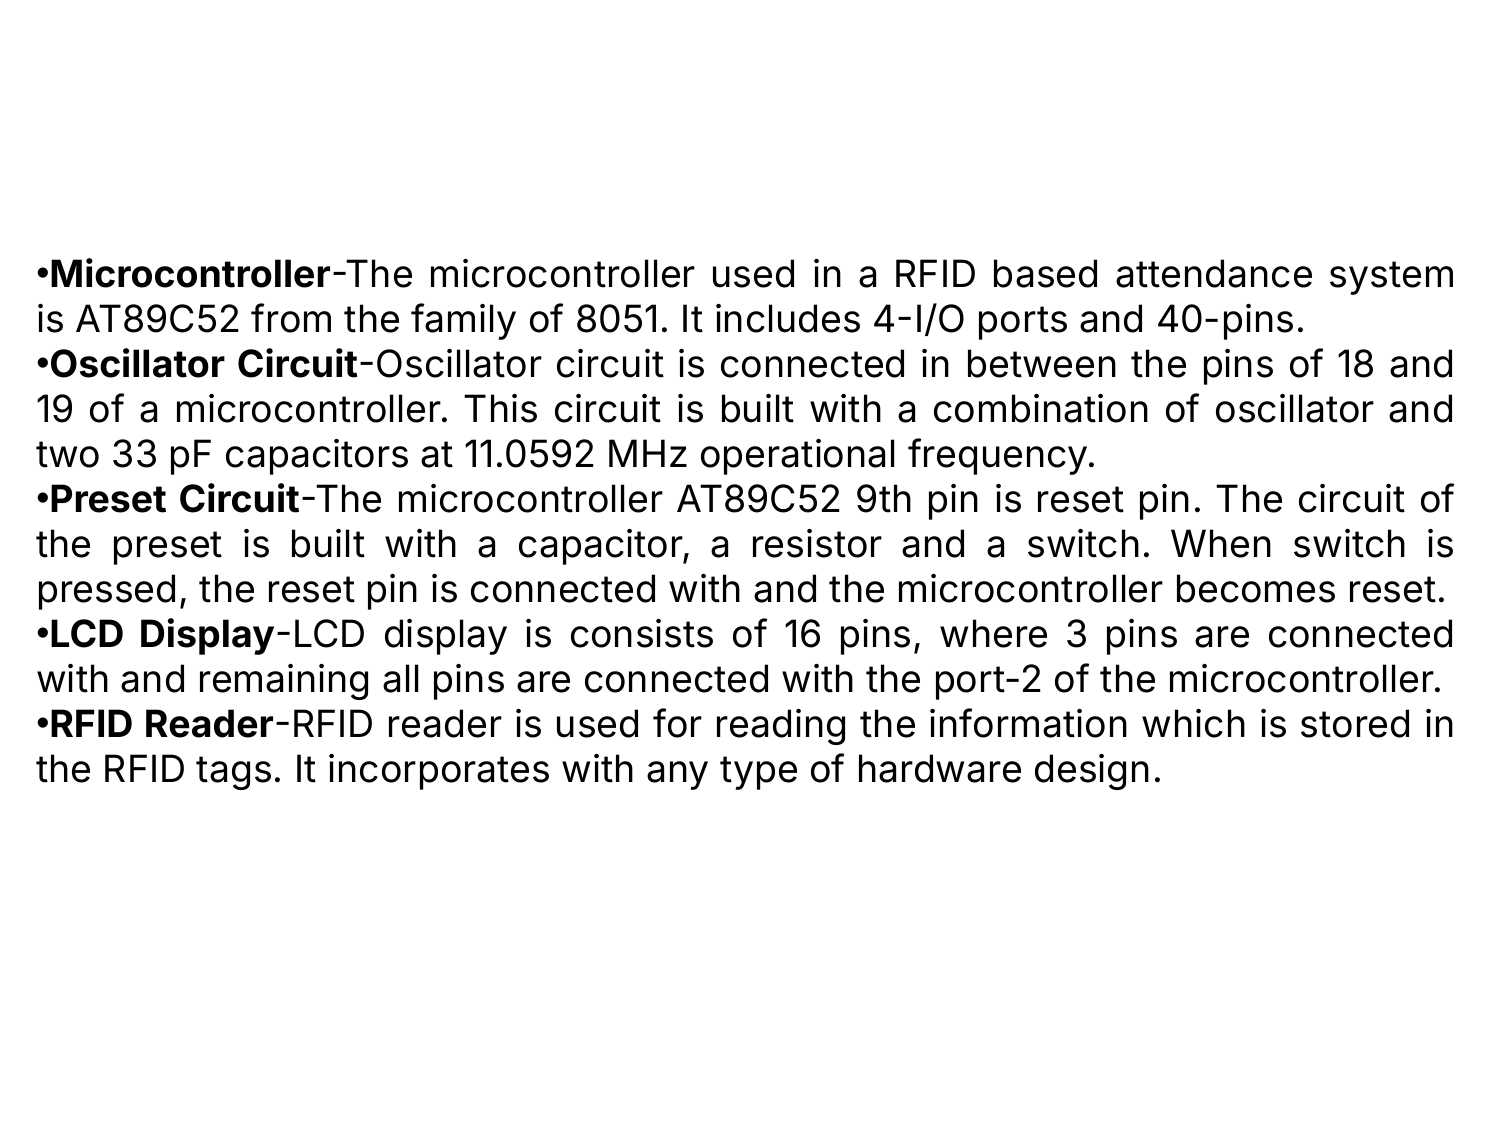

#
Microcontroller-The microcontroller used in a RFID based attendance system is AT89C52 from the family of 8051. It includes 4-I/O ports and 40-pins.
Oscillator Circuit-Oscillator circuit is connected in between the pins of 18 and 19 of a microcontroller. This circuit is built with a combination of oscillator and two 33 pF capacitors at 11.0592 MHz operational frequency.
Preset Circuit-The microcontroller AT89C52 9th pin is reset pin. The circuit of the preset is built with a capacitor, a resistor and a switch. When switch is pressed, the reset pin is connected with and the microcontroller becomes reset.
LCD Display-LCD display is consists of 16 pins, where 3 pins are connected with and remaining all pins are connected with the port-2 of the microcontroller.
RFID Reader-RFID reader is used for reading the information which is stored in the RFID tags. It incorporates with any type of hardware design.